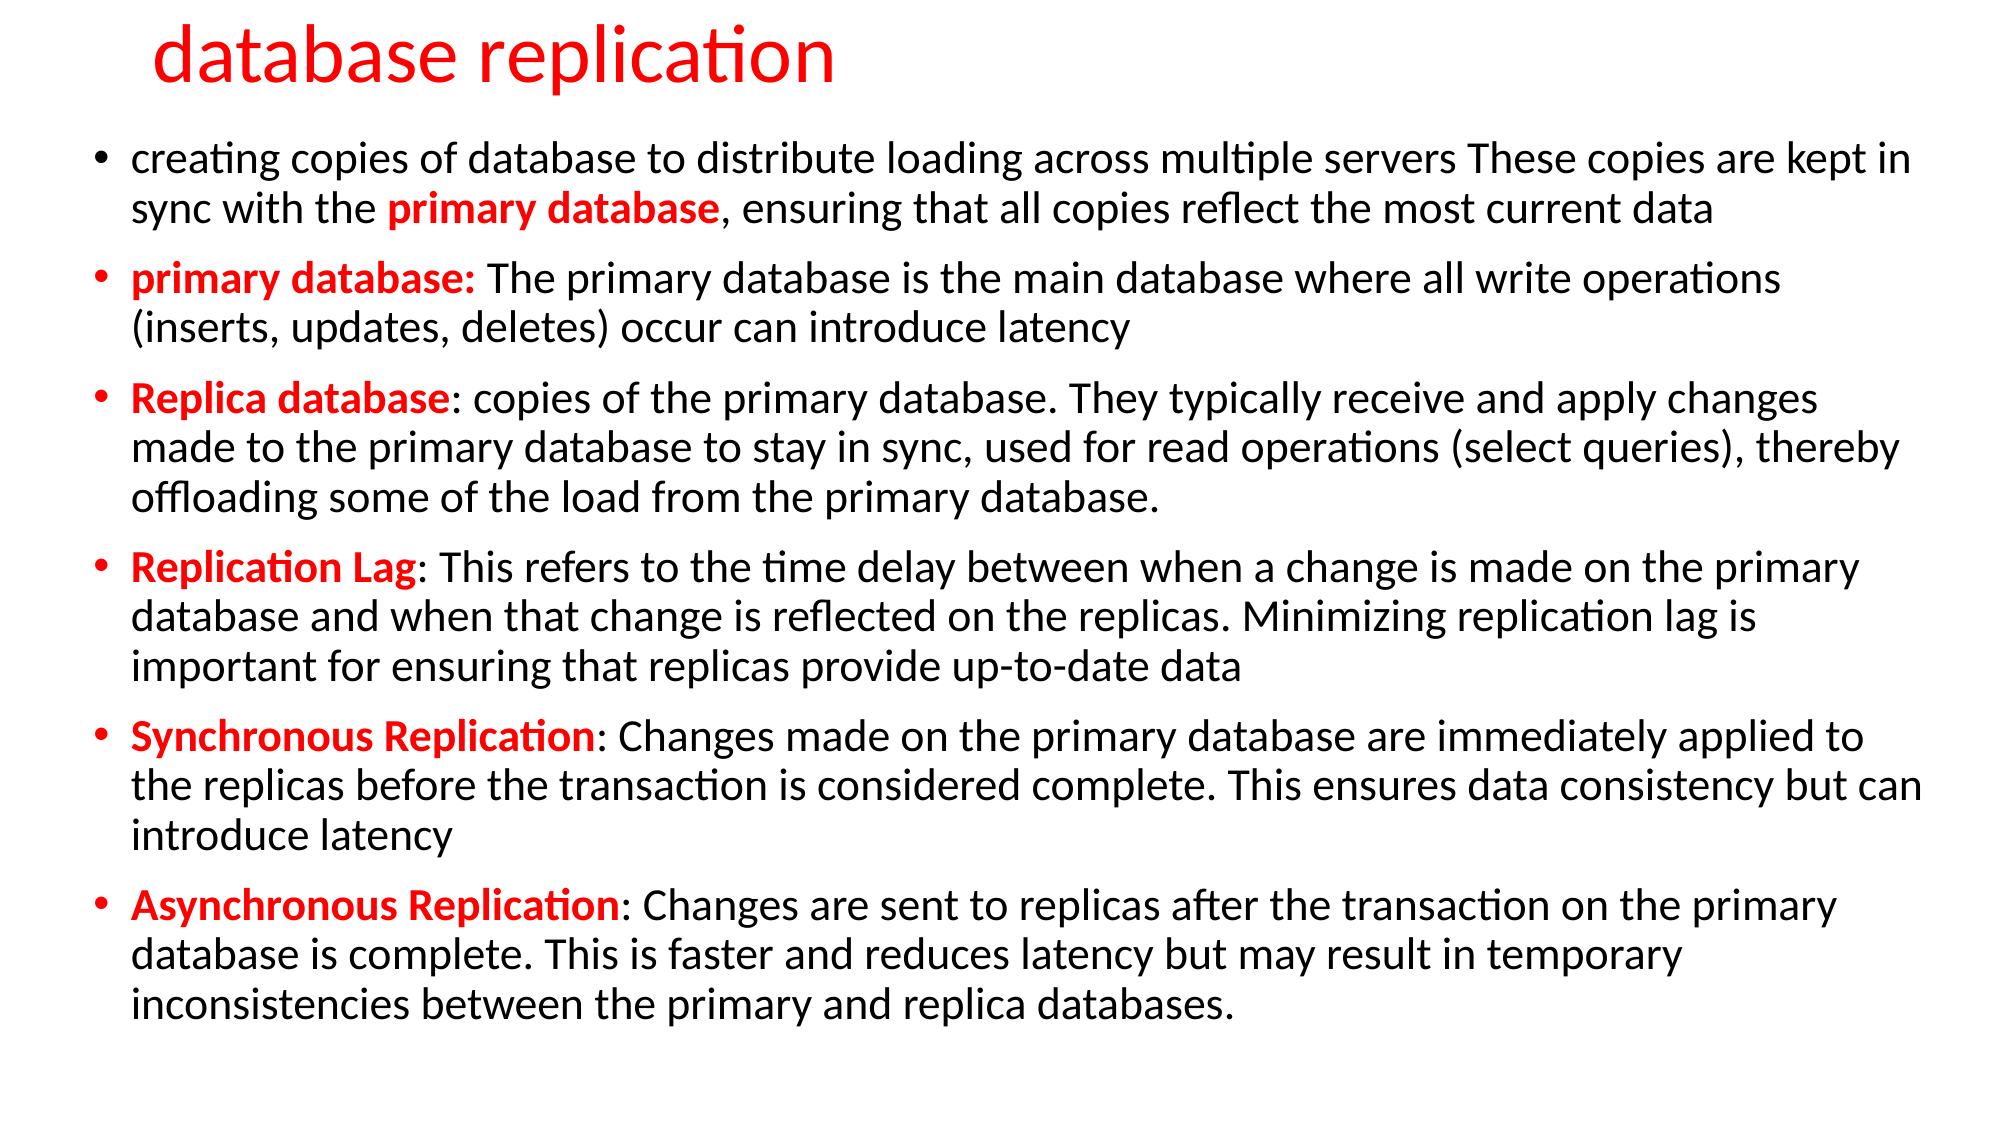

# database replication
creating copies of database to distribute loading across multiple servers These copies are kept in sync with the primary database, ensuring that all copies reflect the most current data
primary database: The primary database is the main database where all write operations (inserts, updates, deletes) occur can introduce latency
Replica database: copies of the primary database. They typically receive and apply changes made to the primary database to stay in sync, used for read operations (select queries), thereby offloading some of the load from the primary database.
Replication Lag: This refers to the time delay between when a change is made on the primary database and when that change is reflected on the replicas. Minimizing replication lag is important for ensuring that replicas provide up-to-date data
Synchronous Replication: Changes made on the primary database are immediately applied to the replicas before the transaction is considered complete. This ensures data consistency but can introduce latency
Asynchronous Replication: Changes are sent to replicas after the transaction on the primary database is complete. This is faster and reduces latency but may result in temporary inconsistencies between the primary and replica databases.